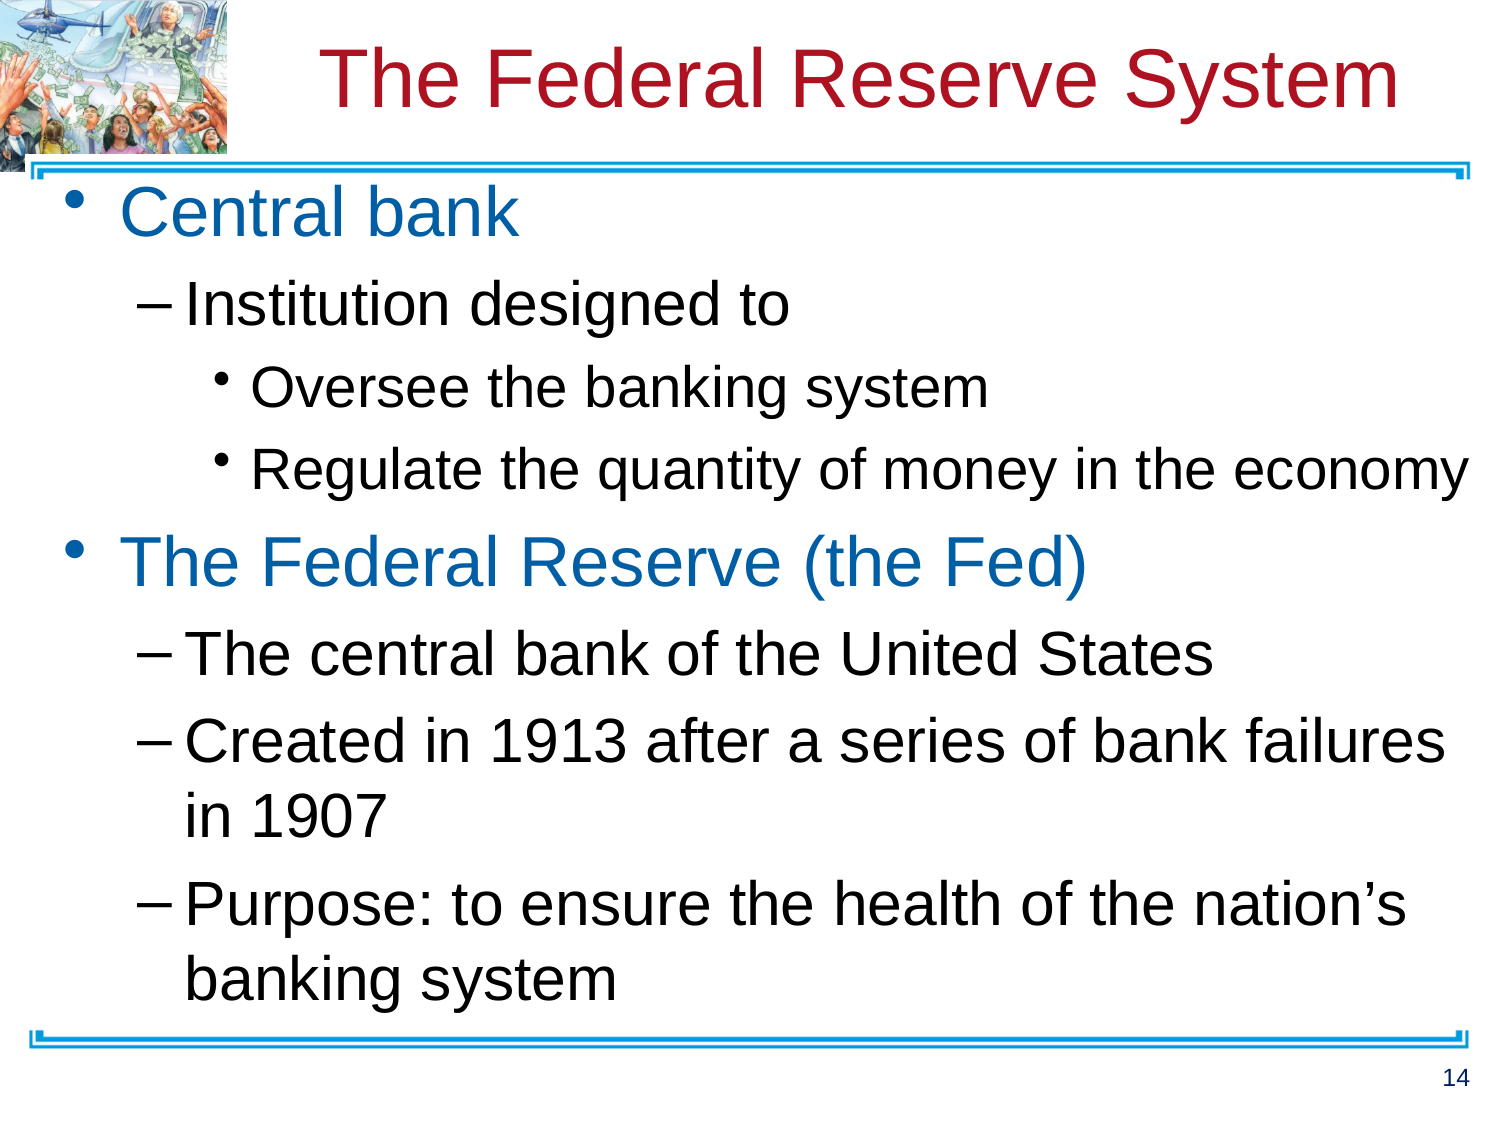

# The Federal Reserve System
Central bank
Institution designed to
Oversee the banking system
Regulate the quantity of money in the economy
The Federal Reserve (the Fed)
The central bank of the United States
Created in 1913 after a series of bank failures in 1907
Purpose: to ensure the health of the nation’s banking system
14